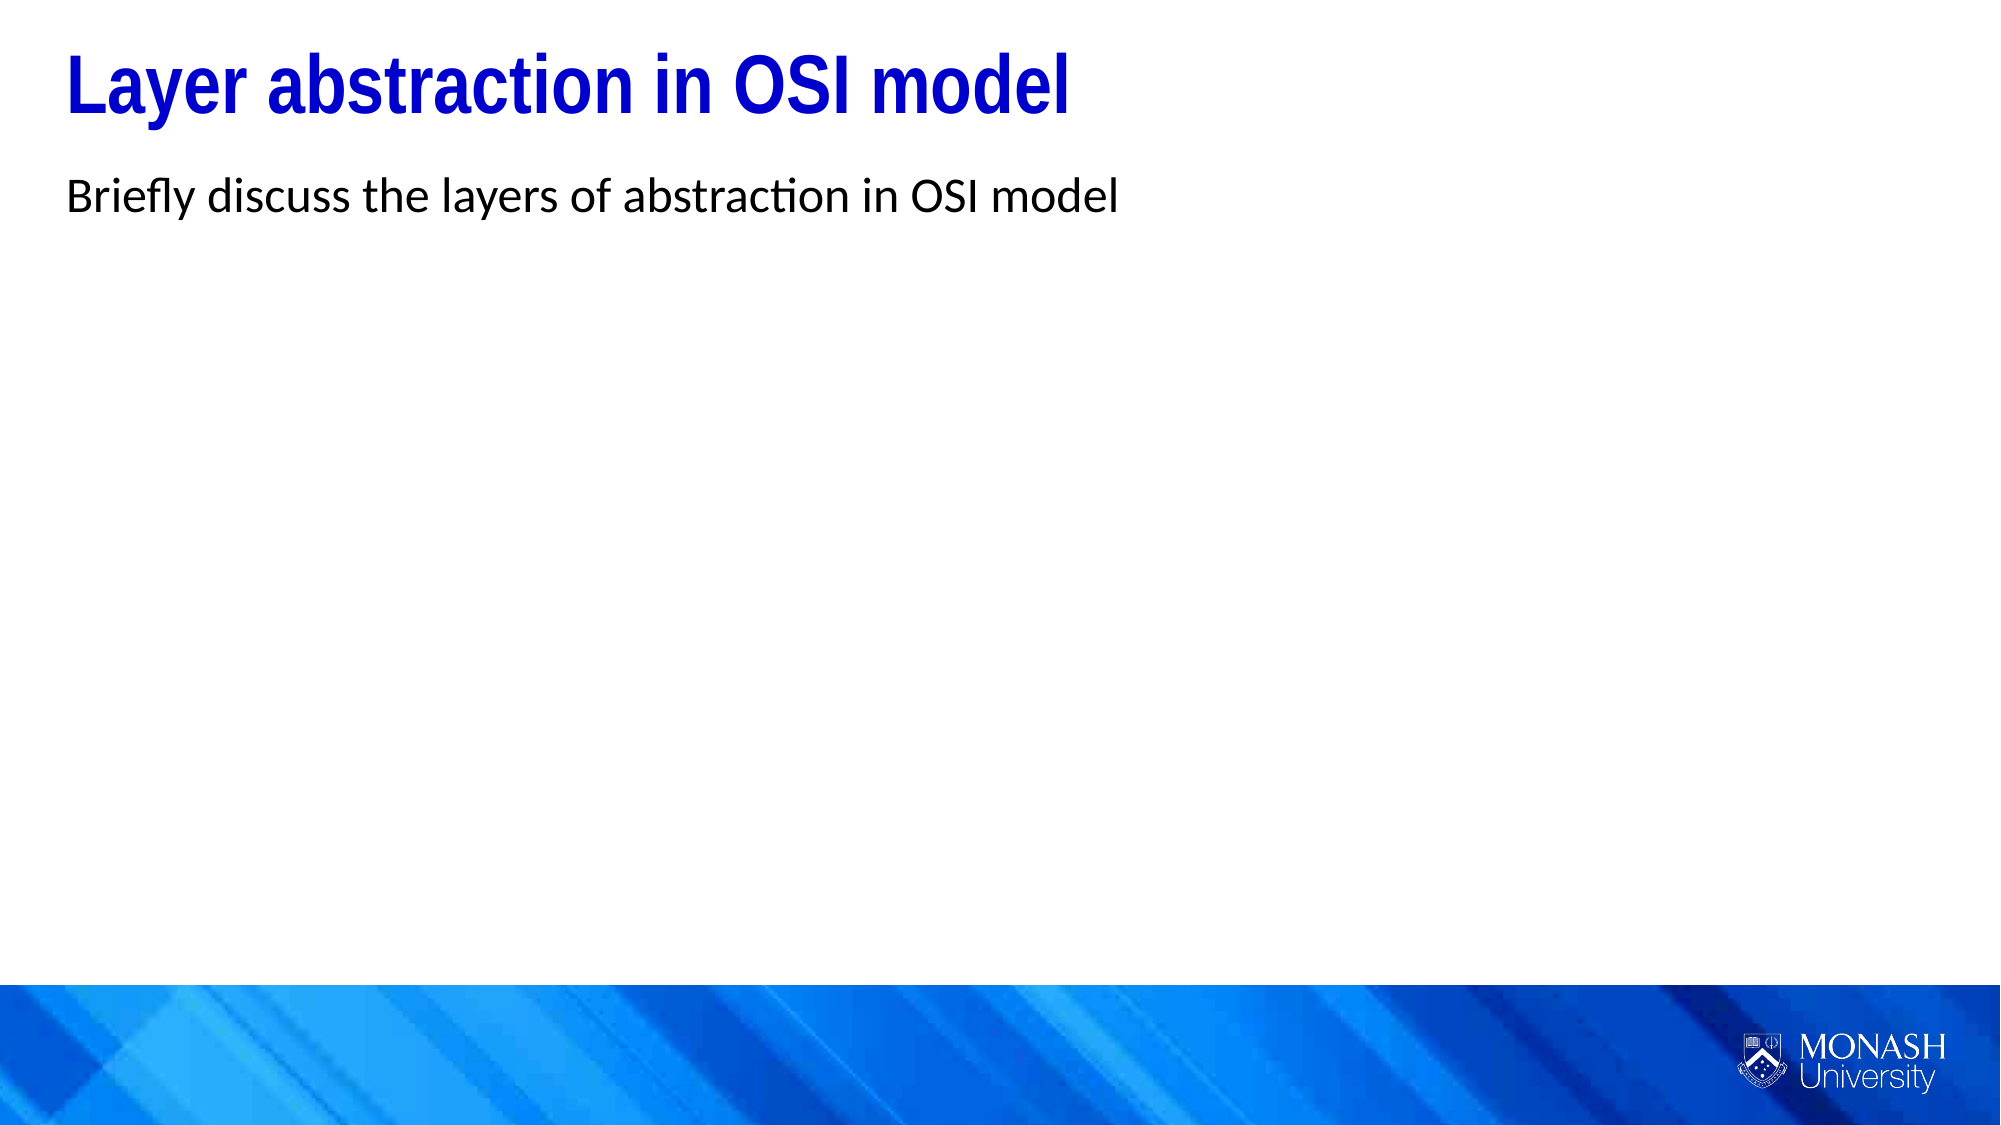

Layer abstraction in OSI model
Briefly discuss the layers of abstraction in OSI model